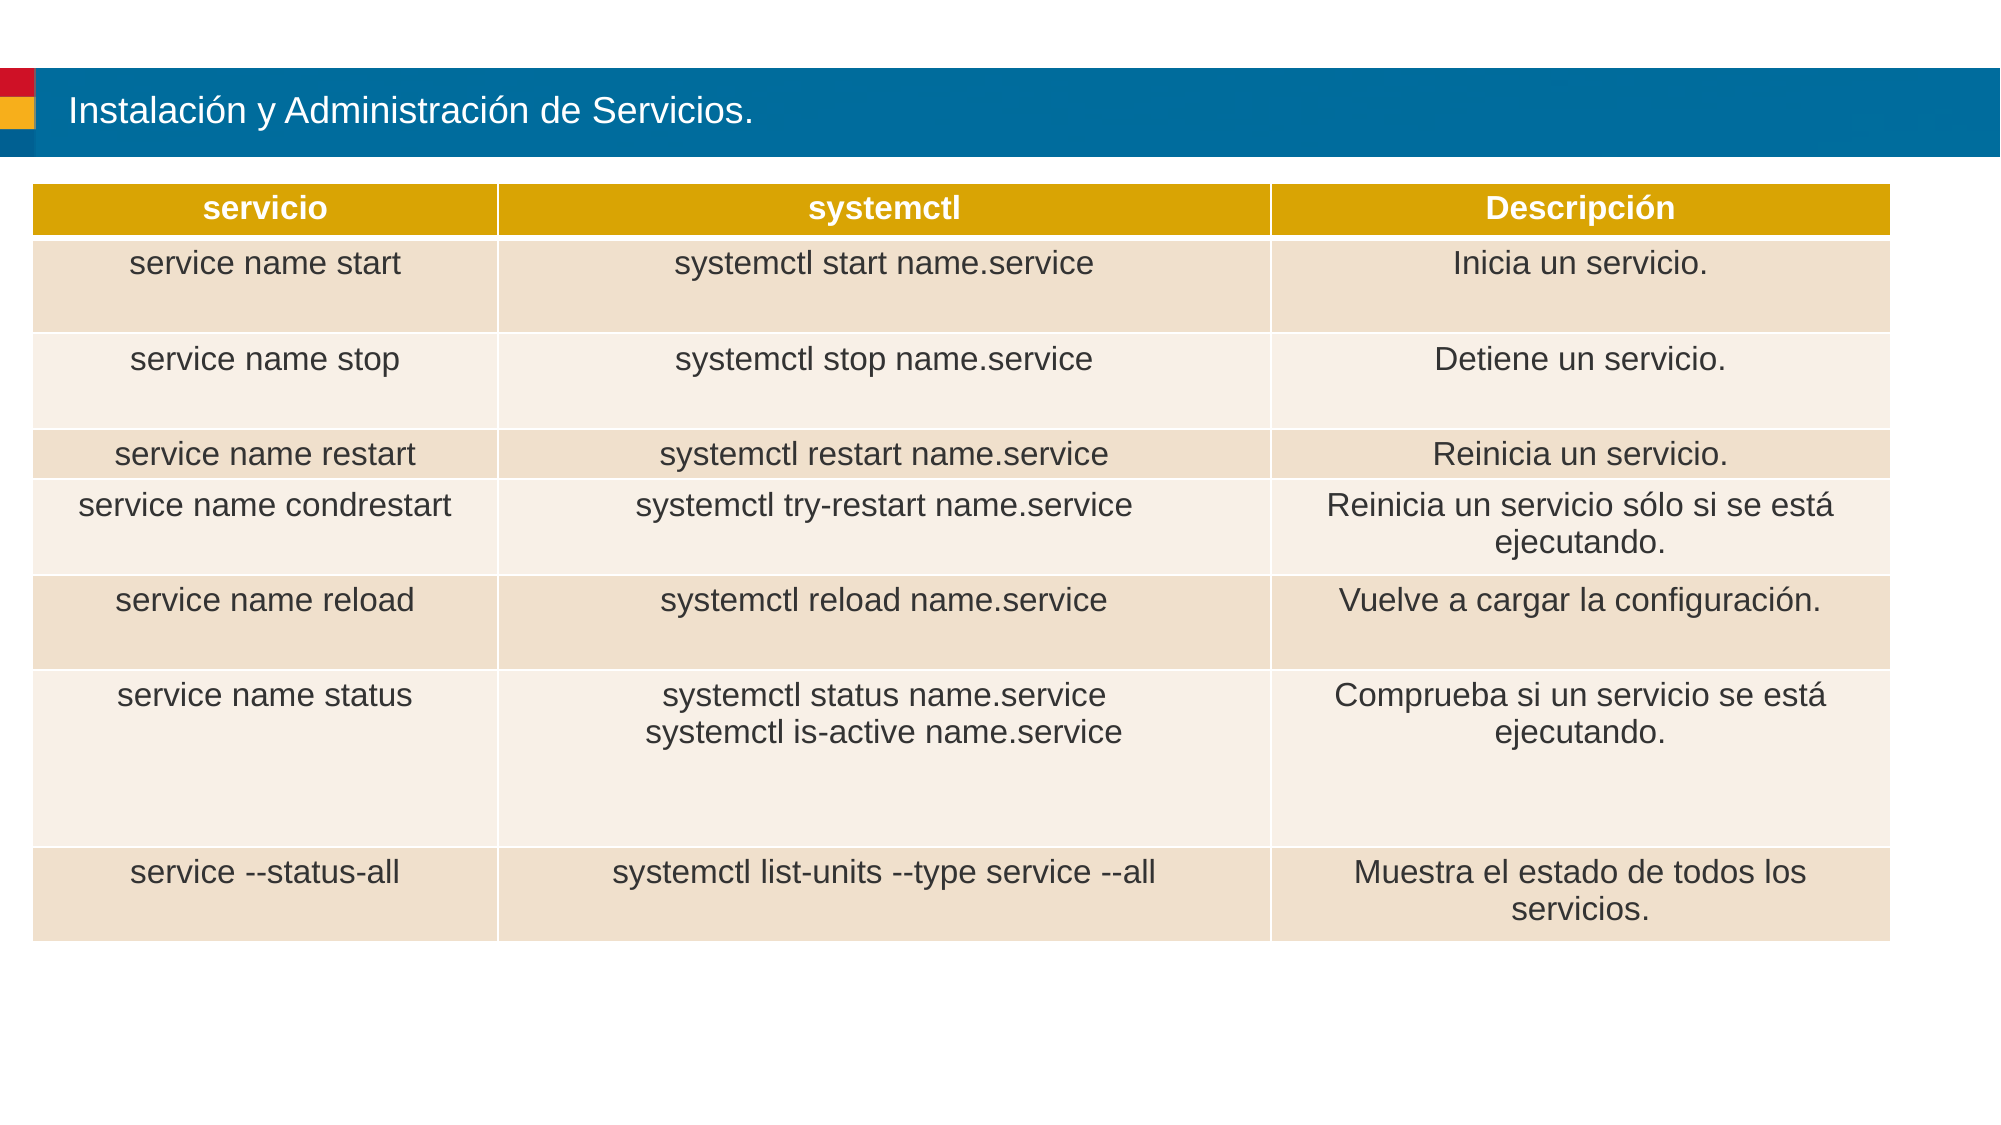

# Instalación y Administración de Servicios.
| servicio | systemctl | Descripción |
| --- | --- | --- |
| service name start | systemctl start name.service | Inicia un servicio. |
| service name stop | systemctl stop name.service | Detiene un servicio. |
| service name restart | systemctl restart name.service | Reinicia un servicio. |
| service name condrestart | systemctl try-restart name.service | Reinicia un servicio sólo si se está ejecutando. |
| service name reload | systemctl reload name.service | Vuelve a cargar la configuración. |
| service name status | systemctl status name.service systemctl is-active name.service | Comprueba si un servicio se está ejecutando. |
| service --status-all | systemctl list-units --type service --all | Muestra el estado de todos los servicios. |